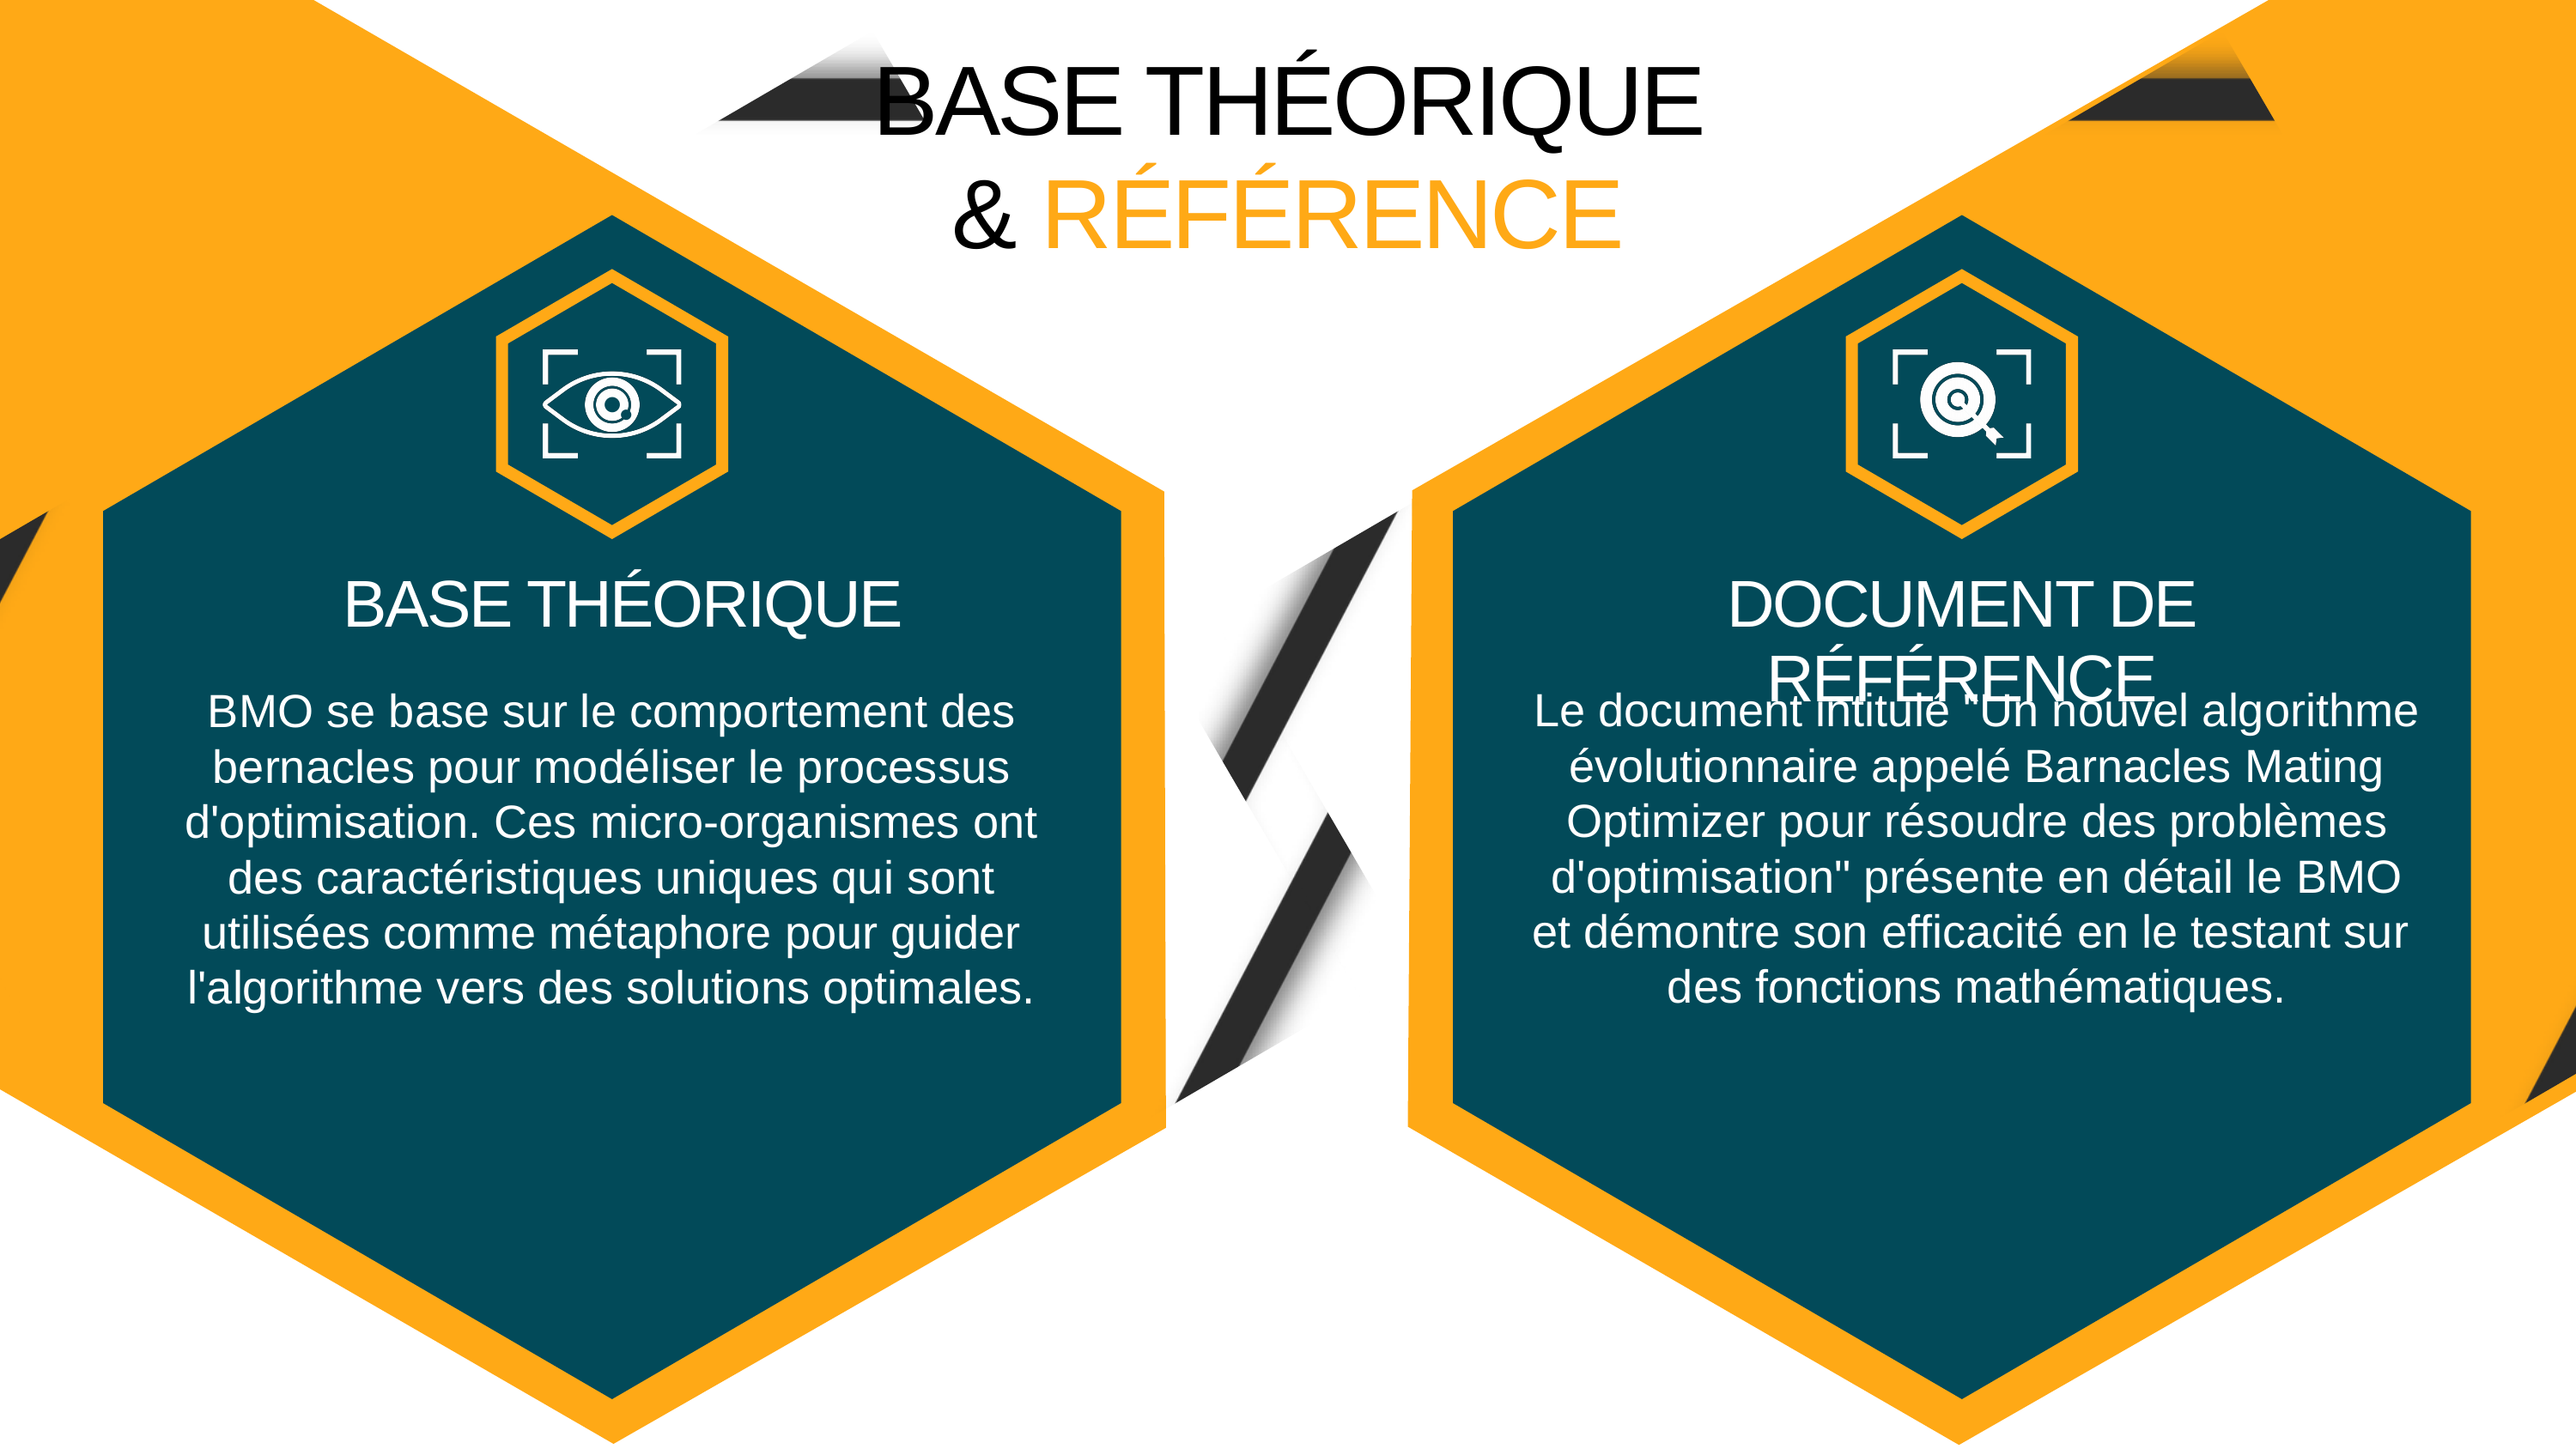

BASE THÉORIQUE & RÉFÉRENCE

BASE THÉORIQUE
DOCUMENT DE RÉFÉRENCE
Le document intitulé "Un nouvel algorithme évolutionnaire appelé Barnacles Mating Optimizer pour résoudre des problèmes d'optimisation" présente en détail le BMO et démontre son efficacité en le testant sur  des fonctions mathématiques.

BMO se base sur le comportement des bernacles pour modéliser le processus d'optimisation. Ces micro-organismes ont des caractéristiques uniques qui sont utilisées comme métaphore pour guider l'algorithme vers des solutions optimales.